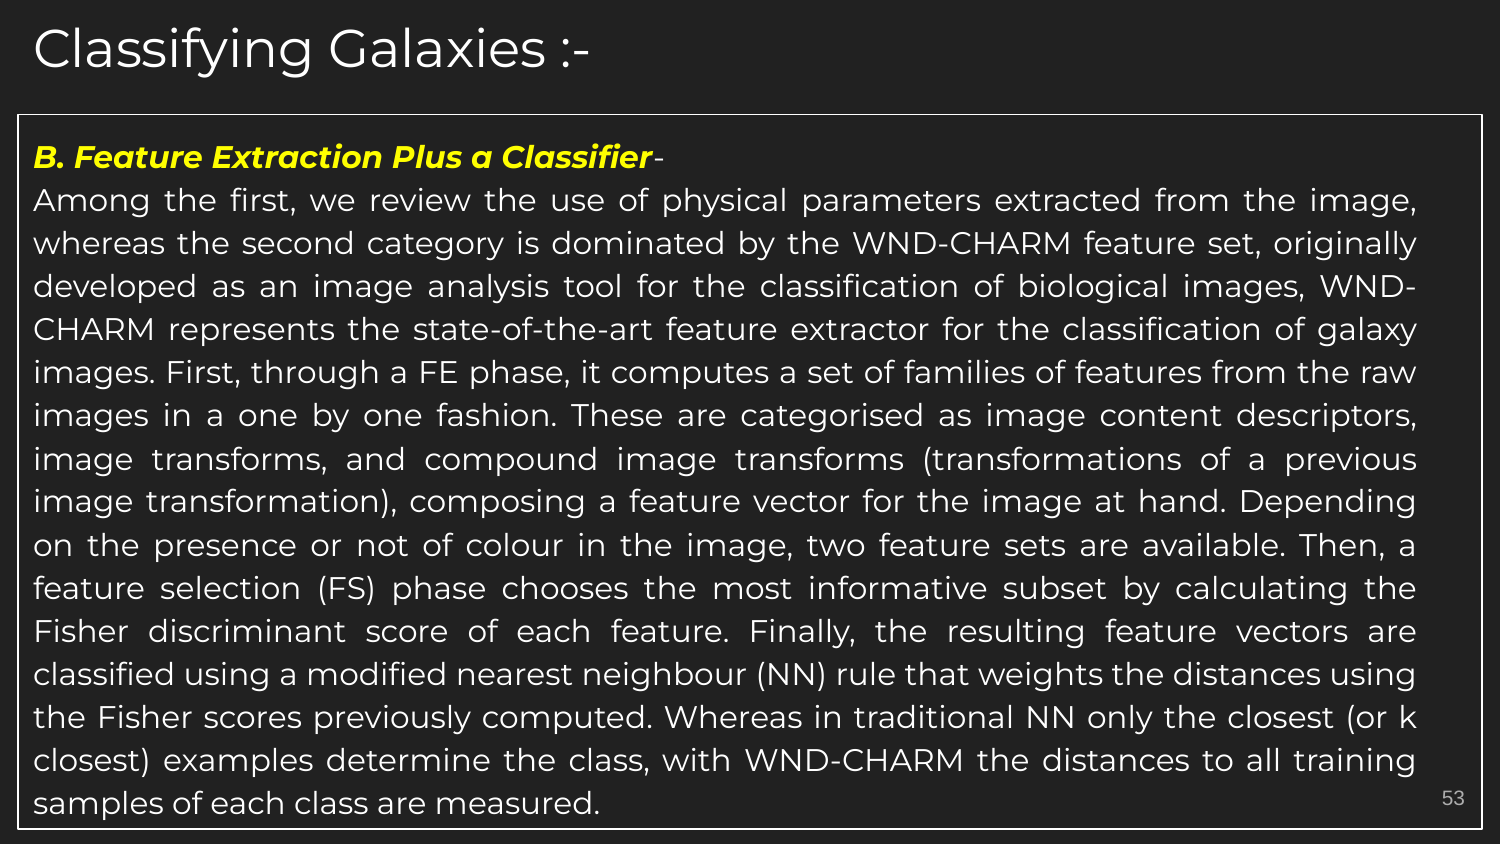

# Classifying Galaxies :-

B. Feature Extraction Plus a Classifier-
Among the first, we review the use of physical parameters extracted from the image, whereas the second category is dominated by the WND-CHARM feature set, originally developed as an image analysis tool for the classification of biological images, WND-CHARM represents the state-of-the-art feature extractor for the classification of galaxy images. First, through a FE phase, it computes a set of families of features from the raw images in a one by one fashion. These are categorised as image content descriptors, image transforms, and compound image transforms (transformations of a previous image transformation), composing a feature vector for the image at hand. Depending on the presence or not of colour in the image, two feature sets are available. Then, a feature selection (FS) phase chooses the most informative subset by calculating the Fisher discriminant score of each feature. Finally, the resulting feature vectors are classified using a modified nearest neighbour (NN) rule that weights the distances using the Fisher scores previously computed. Whereas in traditional NN only the closest (or k closest) examples determine the class, with WND-CHARM the distances to all training samples of each class are measured.

53